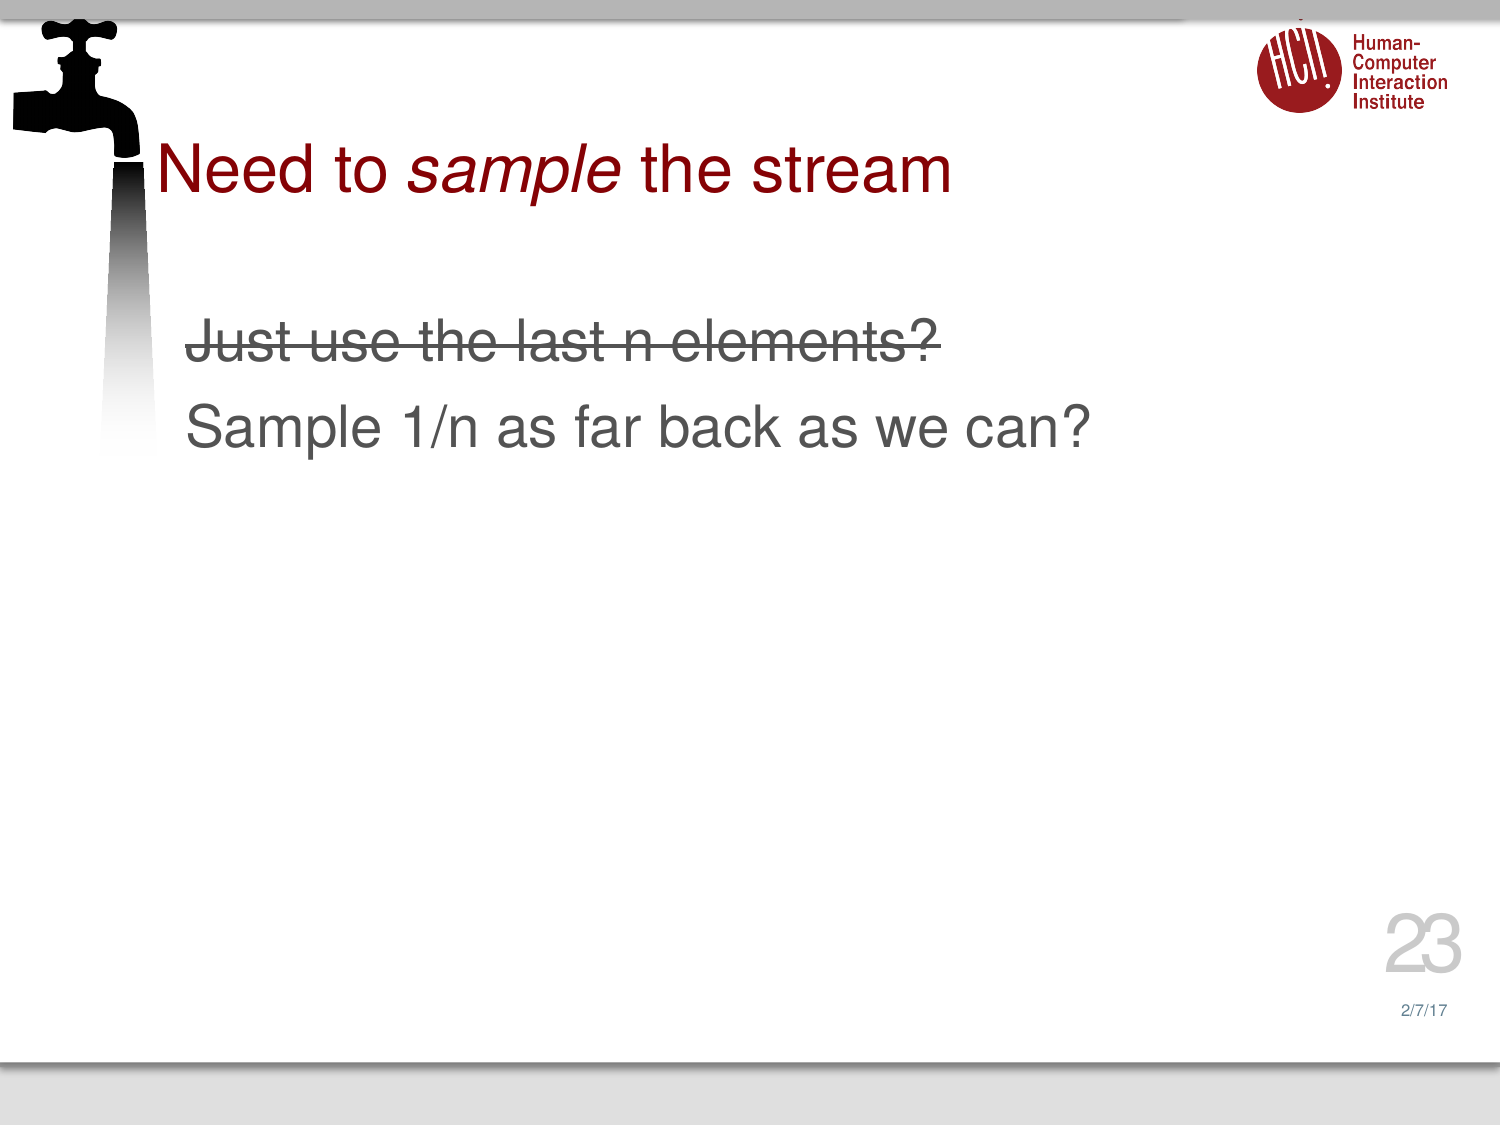

# Need to sample the stream
Just use the last n elements?
Sample 1/n as far back as we can?
23
2/7/17